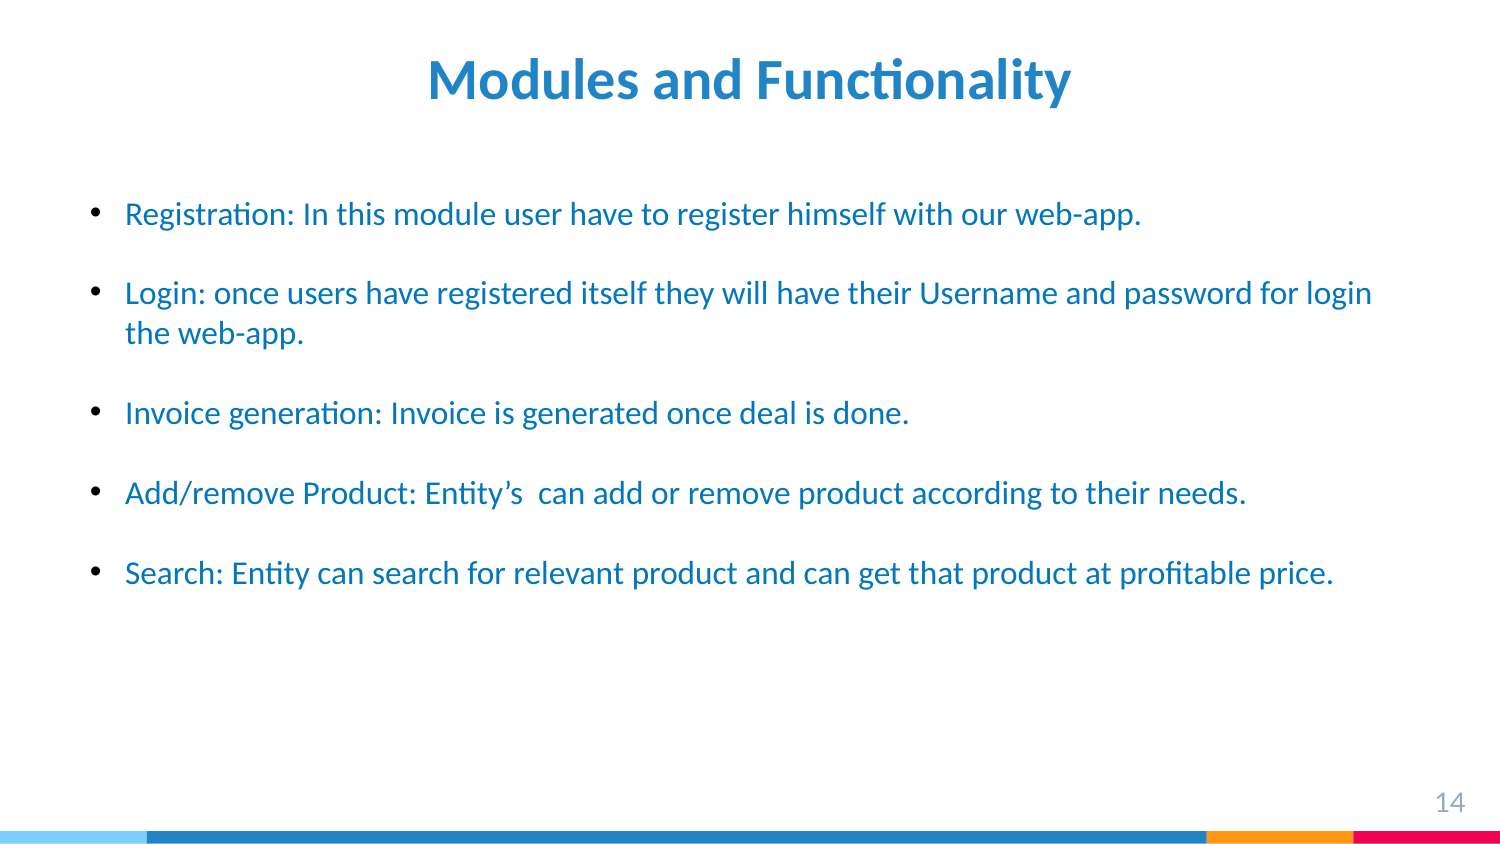

Modules and Functionality

Registration: In this module user have to register himself with our web-app.

Login: once users have registered itself they will have their Username and password for login the web-app.

Invoice generation: Invoice is generated once deal is done.

Add/remove Product: Entity’s  can add or remove product according to their needs.

Search: Entity can search for relevant product and can get that product at profitable price.
14